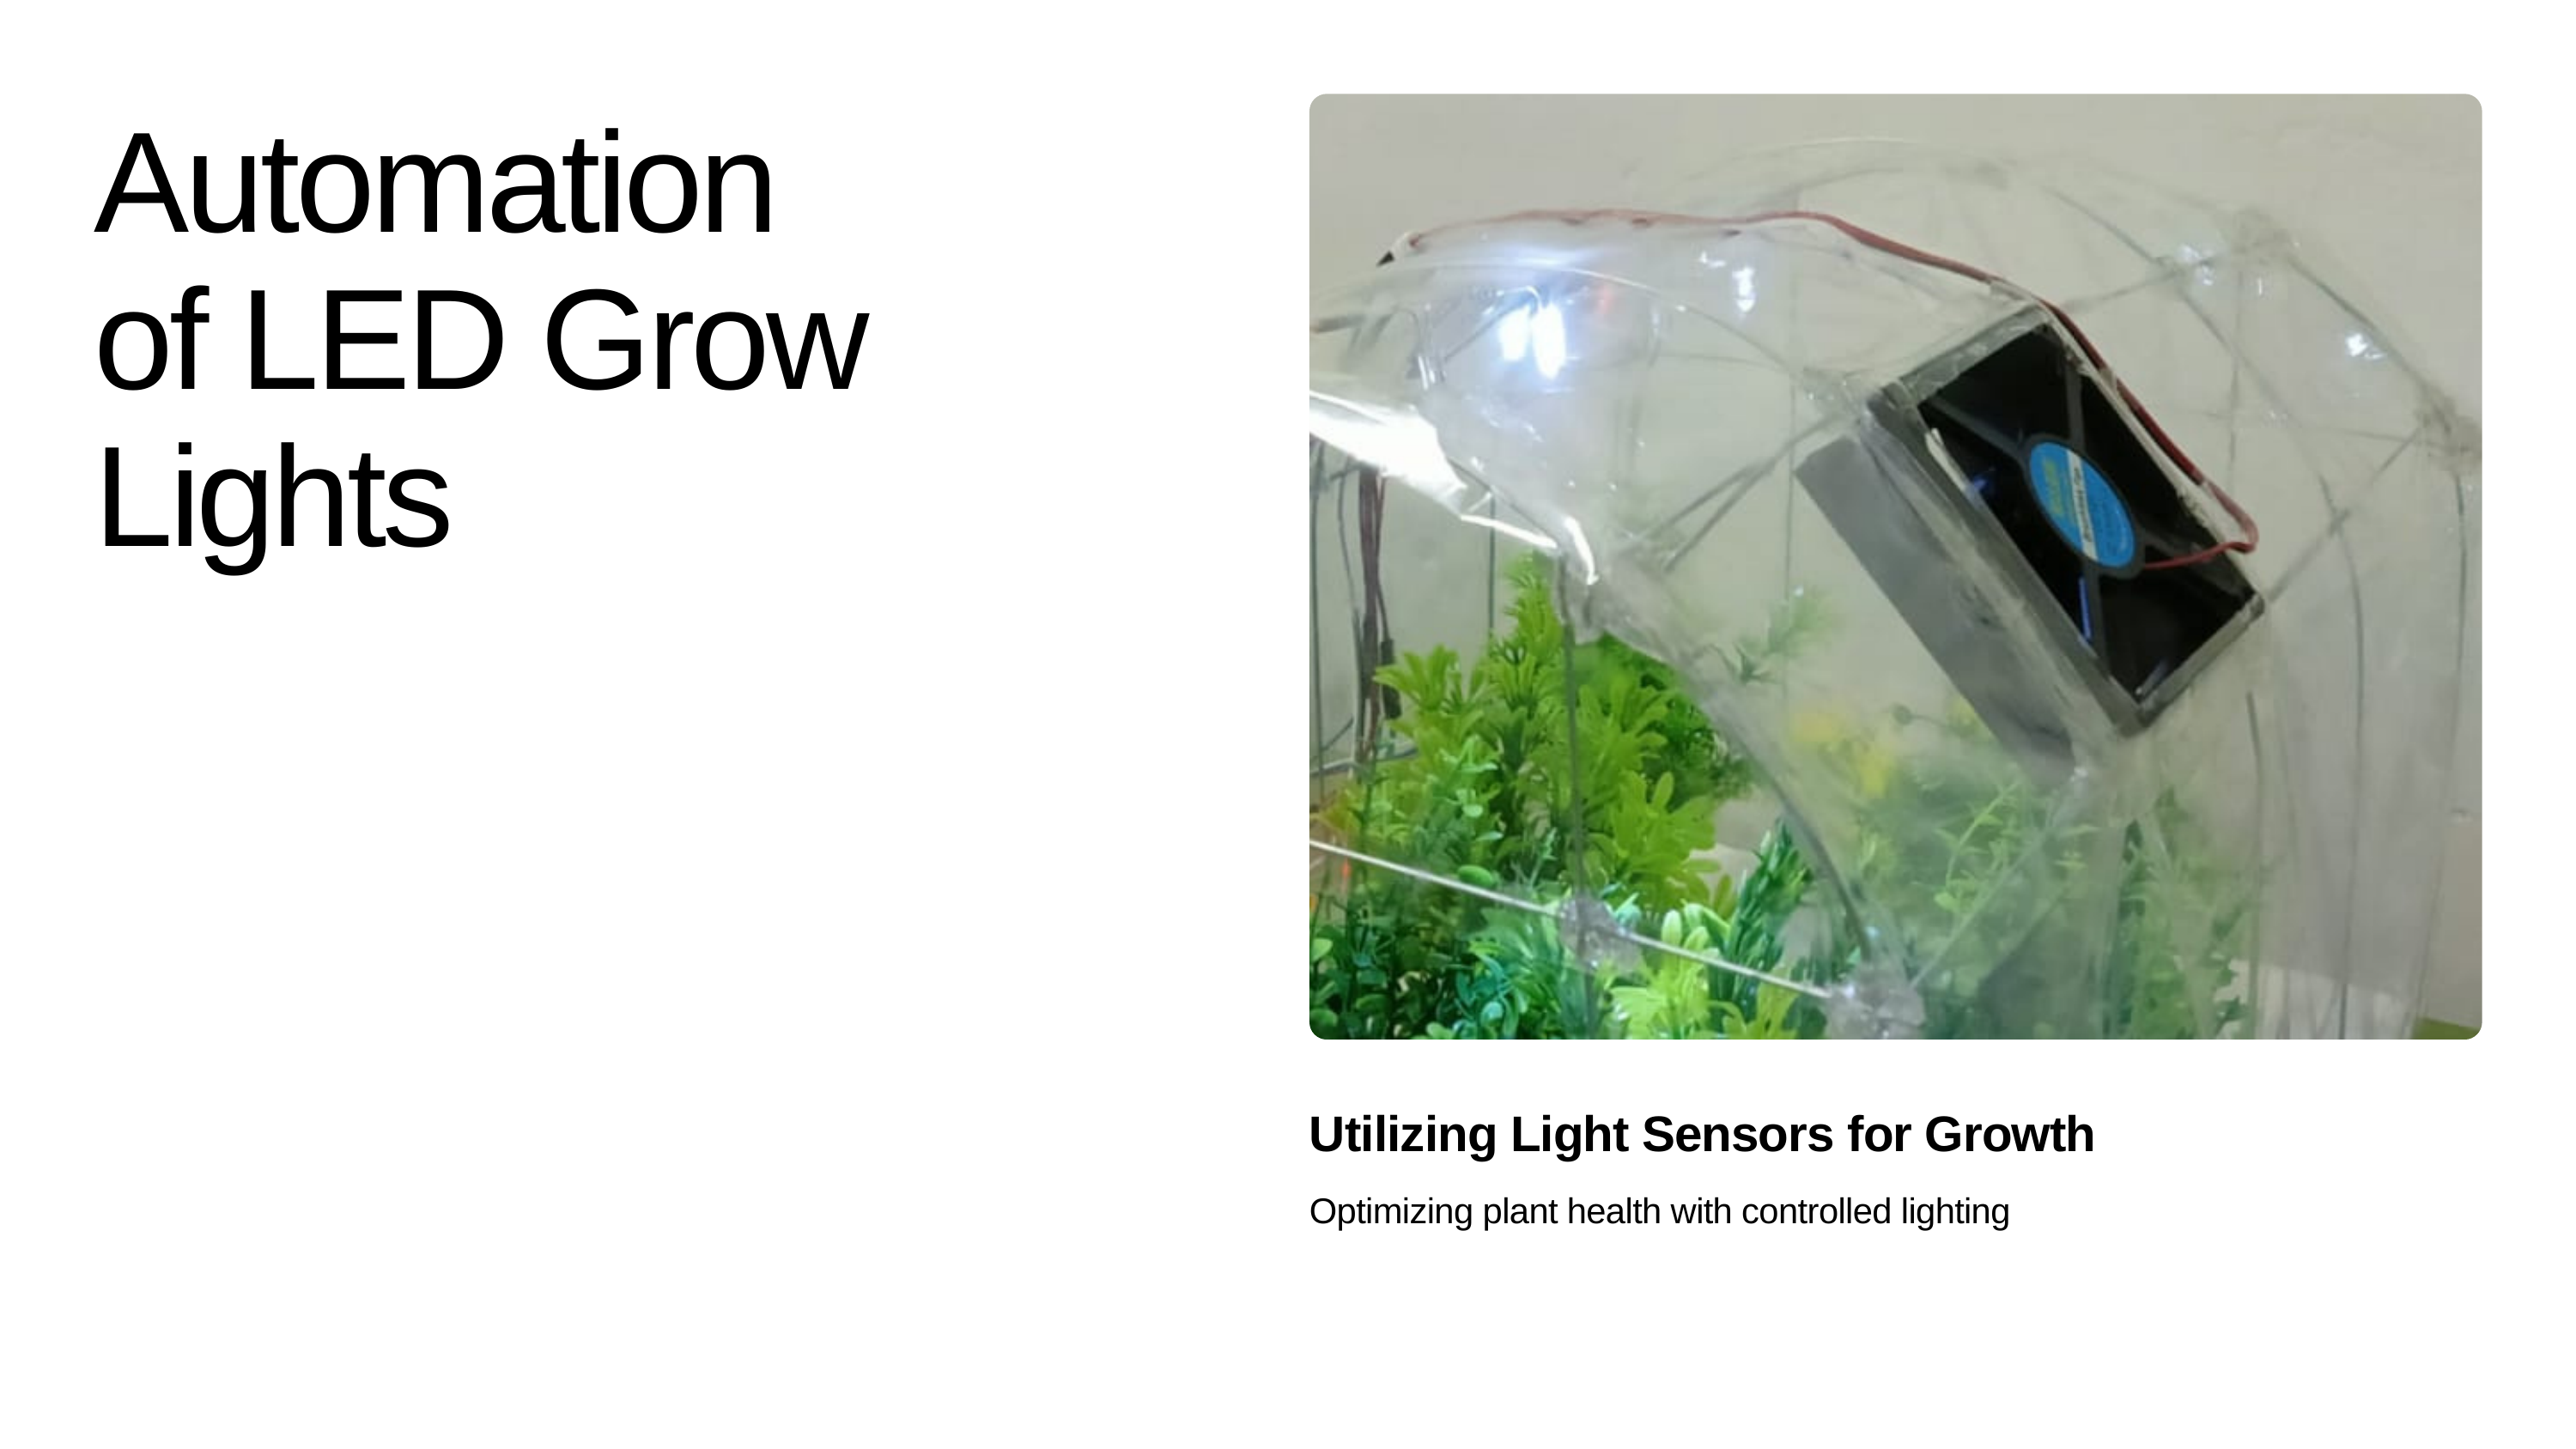

Automation of LED Grow Lights
Utilizing Light Sensors for Growth
Optimizing plant health with controlled lighting